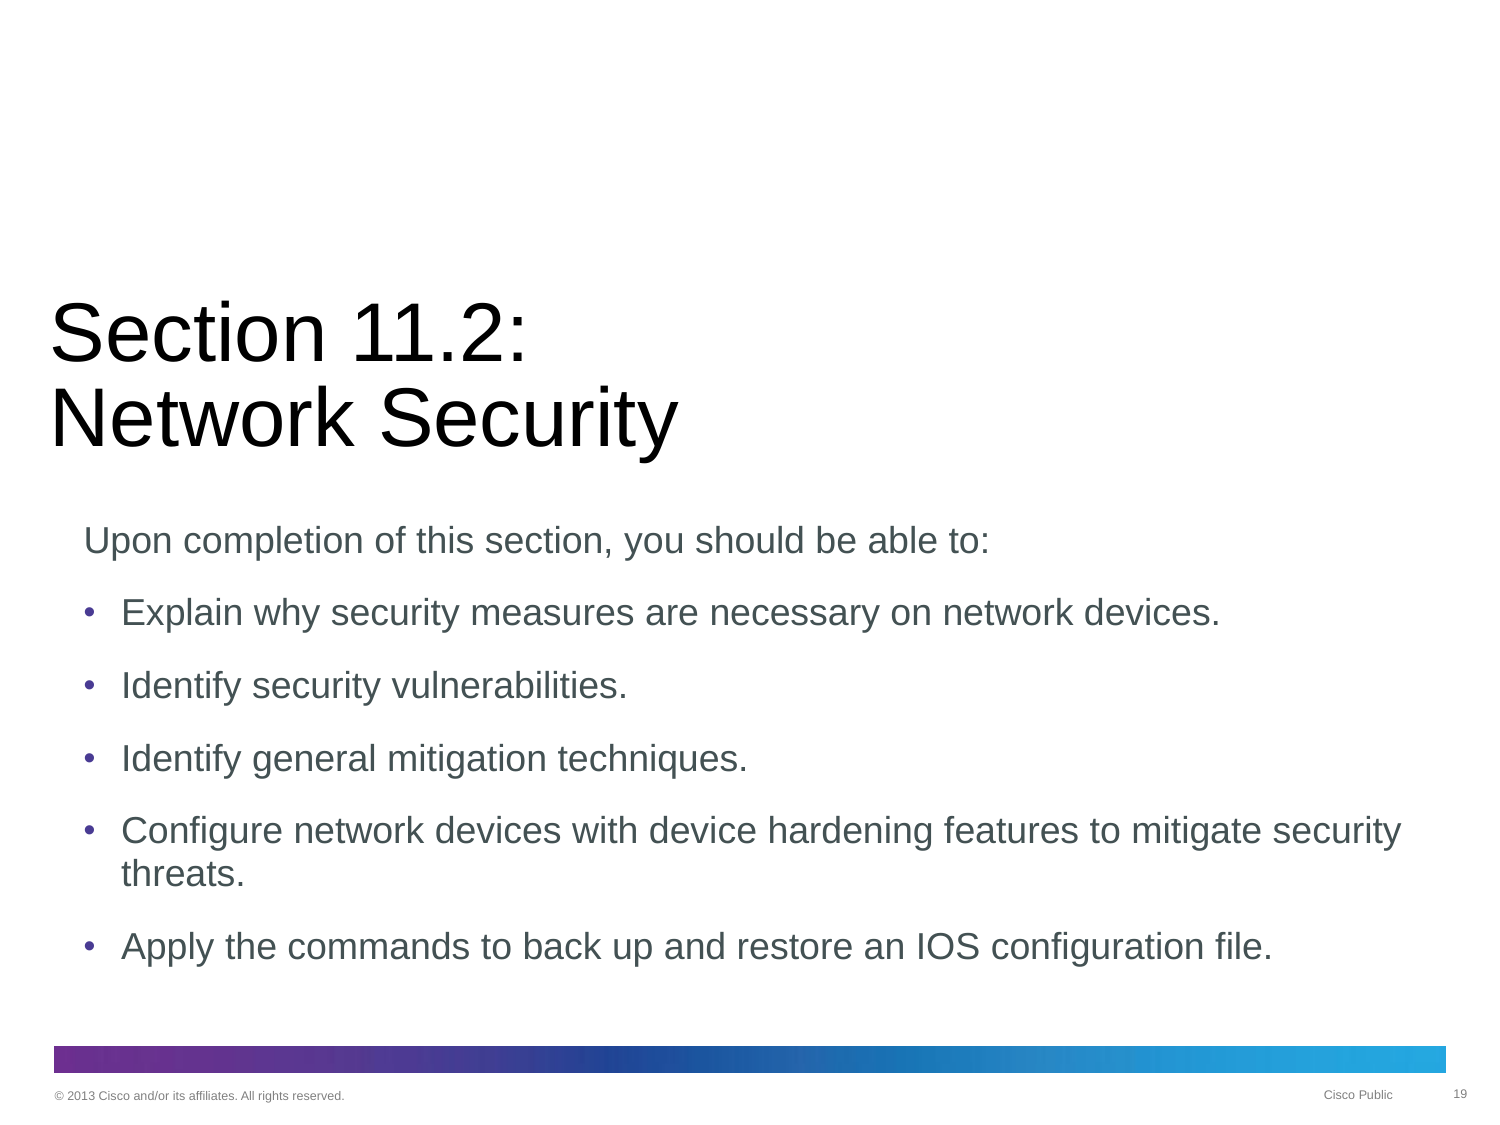

# Section 11.2: Network Security
Upon completion of this section, you should be able to:
Explain why security measures are necessary on network devices.
Identify security vulnerabilities.
Identify general mitigation techniques.
Configure network devices with device hardening features to mitigate security threats.
Apply the commands to back up and restore an IOS configuration file.